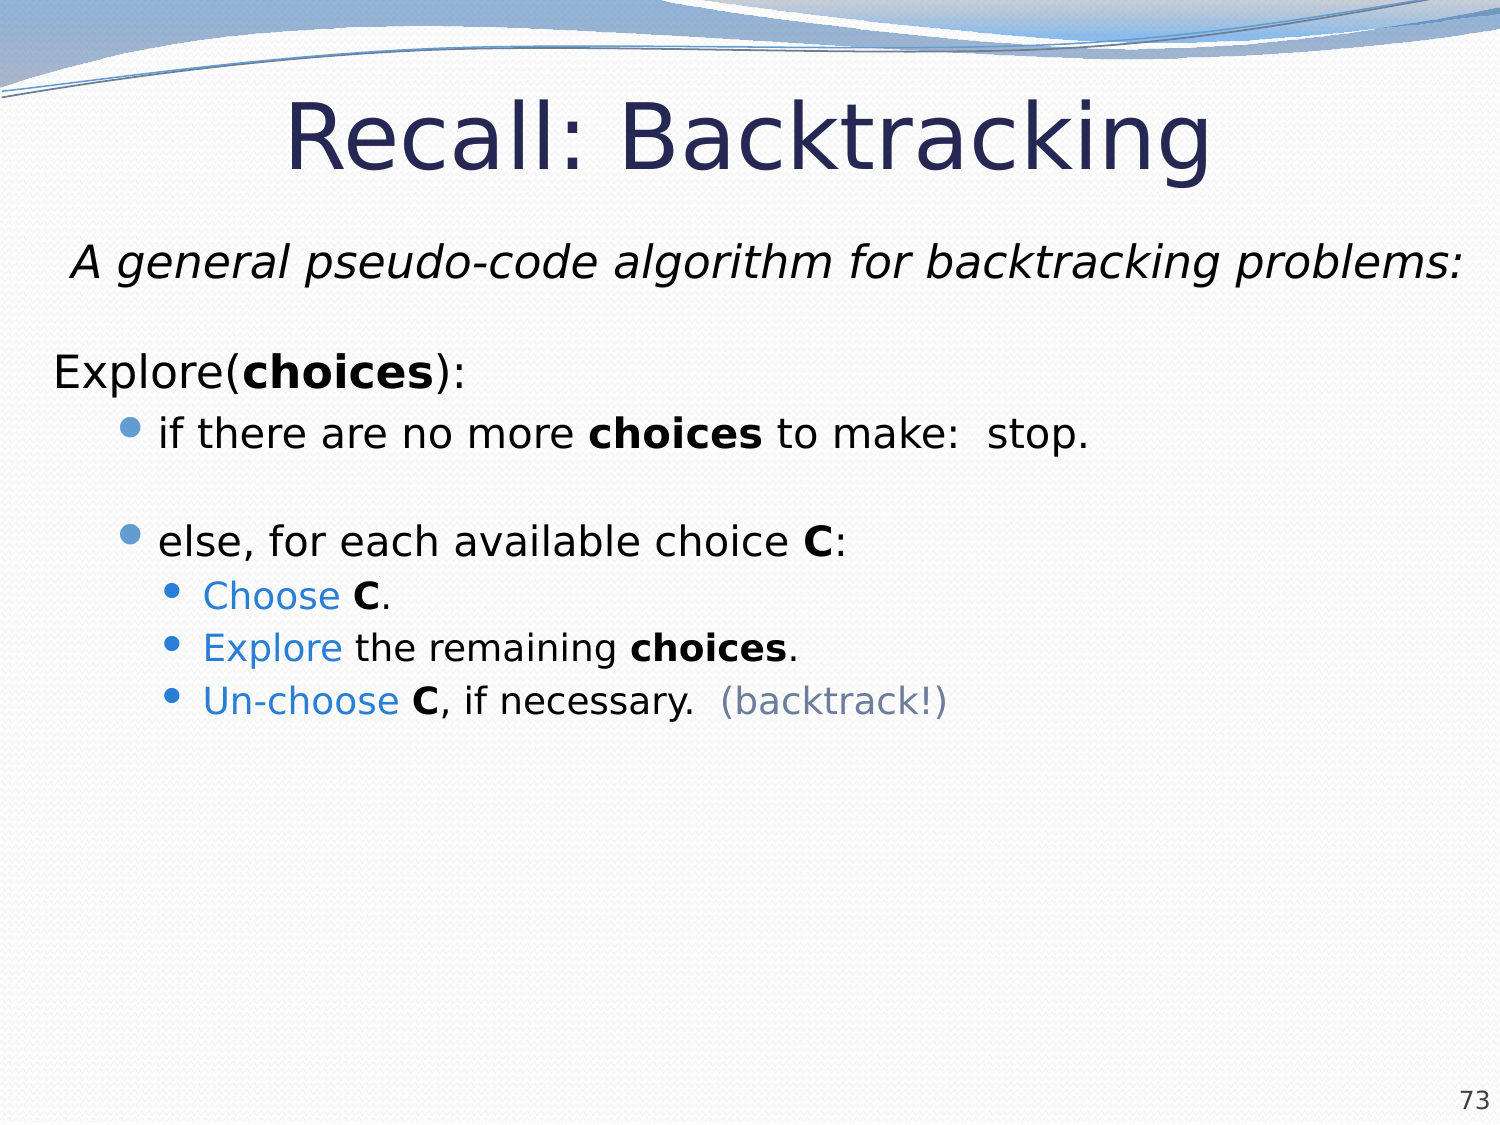

# Recall: Backtracking
A general pseudo-code algorithm for backtracking problems:

Explore(choices):
if there are no more choices to make:  stop.

else, for each available choice C:
Choose C.
Explore the remaining choices.
Un-choose C, if necessary.  (backtrack!)